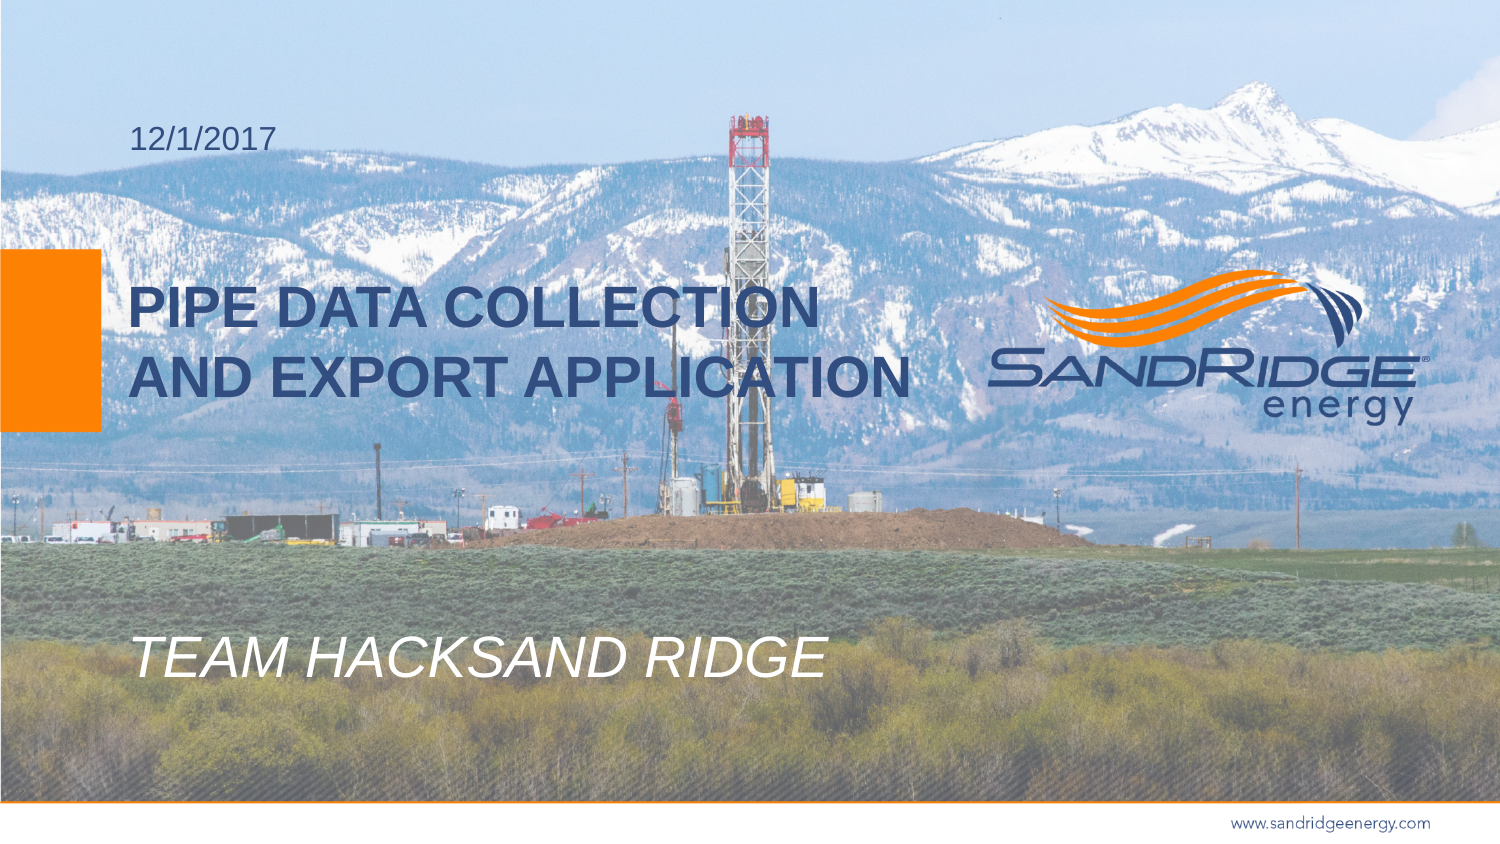

12/1/2017
# Pipe Data Collection and Export Application Team Hacksand Ridge